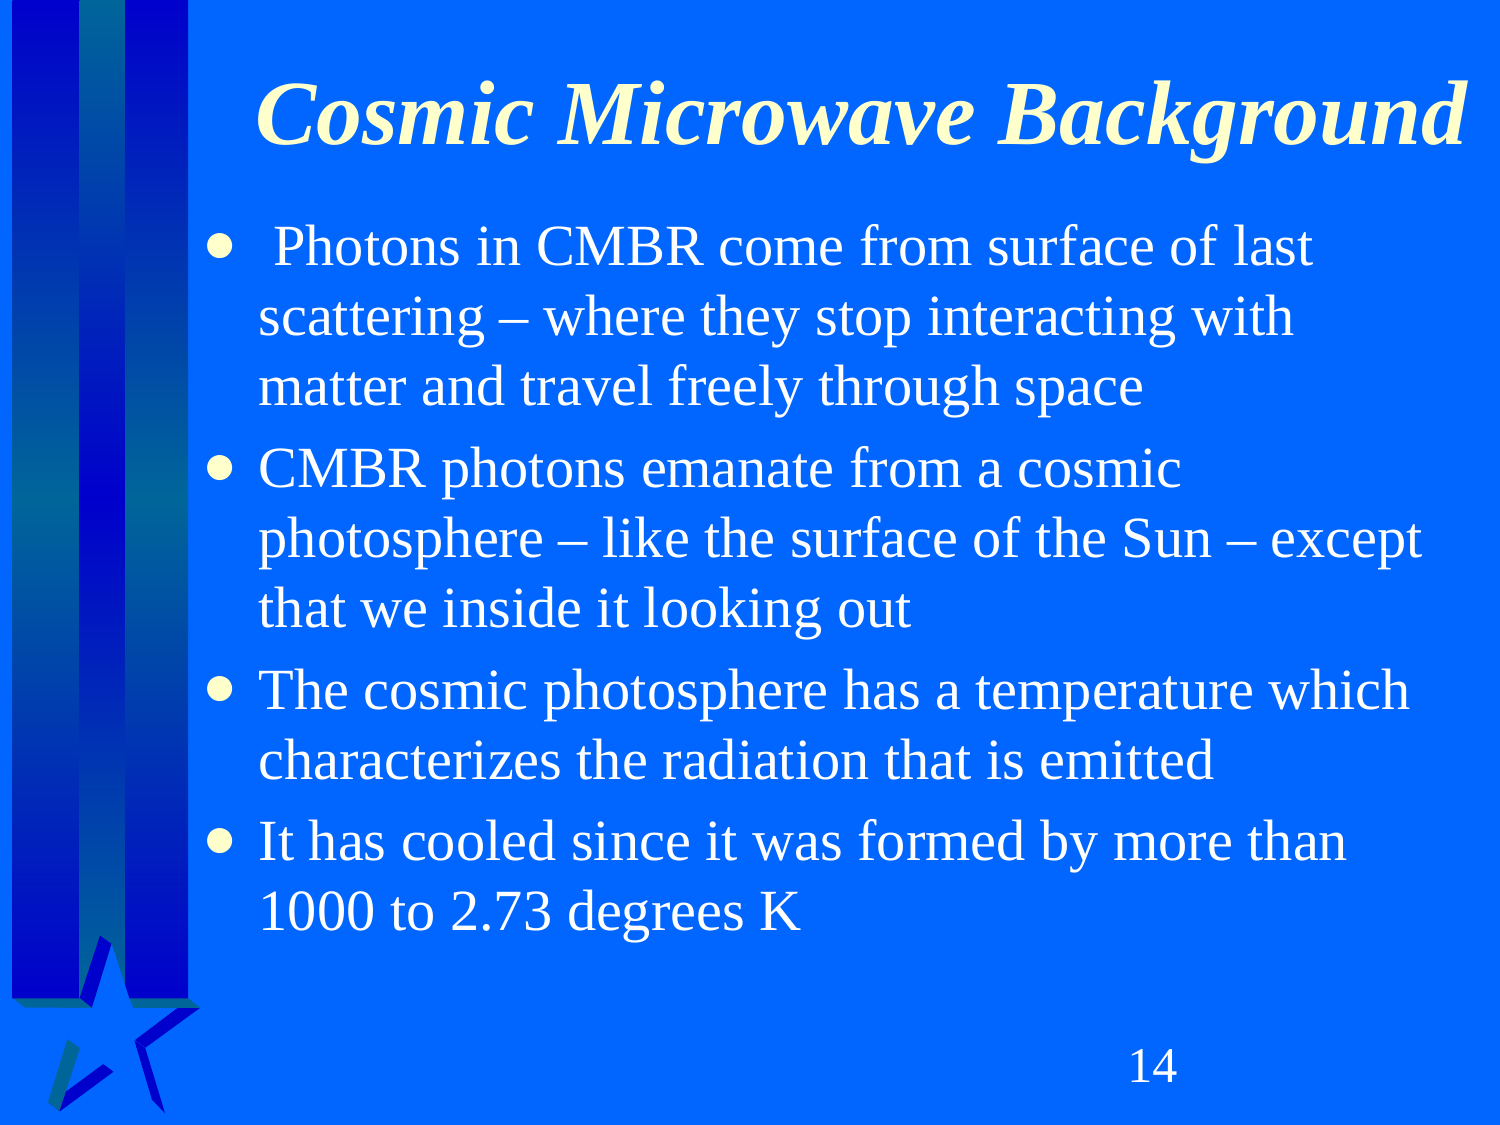

Cosmic Microwave Background
 Photons in CMBR come from surface of last scattering – where they stop interacting with matter and travel freely through space
CMBR photons emanate from a cosmic photosphere – like the surface of the Sun – except that we inside it looking out
The cosmic photosphere has a temperature which characterizes the radiation that is emitted
It has cooled since it was formed by more than 1000 to 2.73 degrees K
14